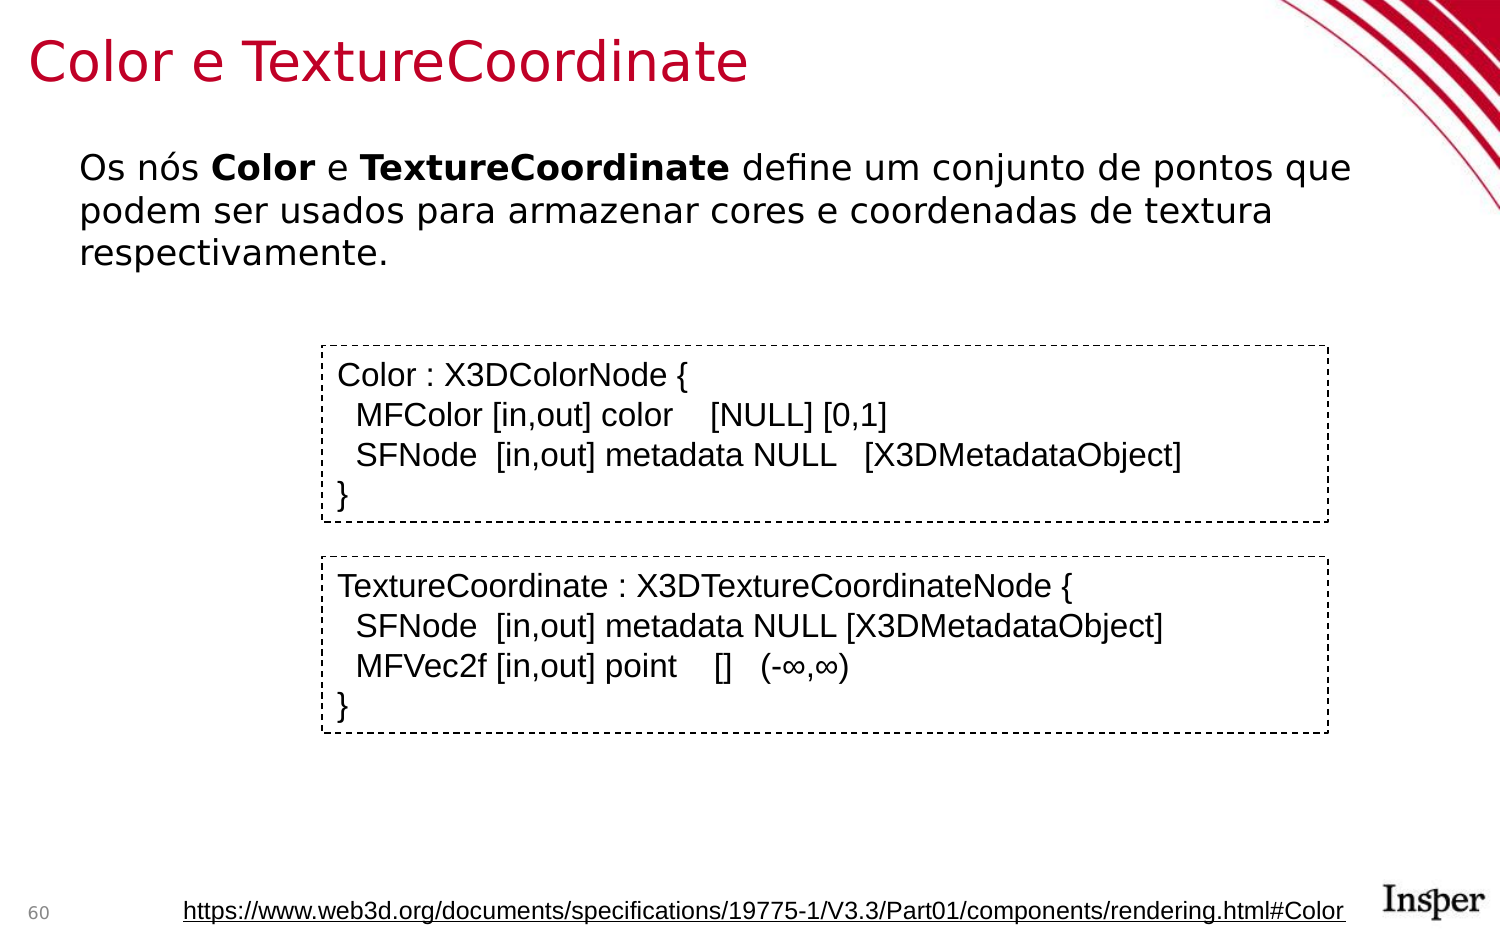

# Color e TextureCoordinate
Os nós Color e TextureCoordinate define um conjunto de pontos que podem ser usados para armazenar cores e coordenadas de textura respectivamente.
Color : X3DColorNode {
  MFColor [in,out] color    [NULL] [0,1]
  SFNode  [in,out] metadata NULL   [X3DMetadataObject]
}
TextureCoordinate : X3DTextureCoordinateNode {
  SFNode  [in,out] metadata NULL [X3DMetadataObject]
  MFVec2f [in,out] point    []   (-∞,∞)
}
https://www.web3d.org/documents/specifications/19775-1/V3.3/Part01/components/rendering.html#Color
60